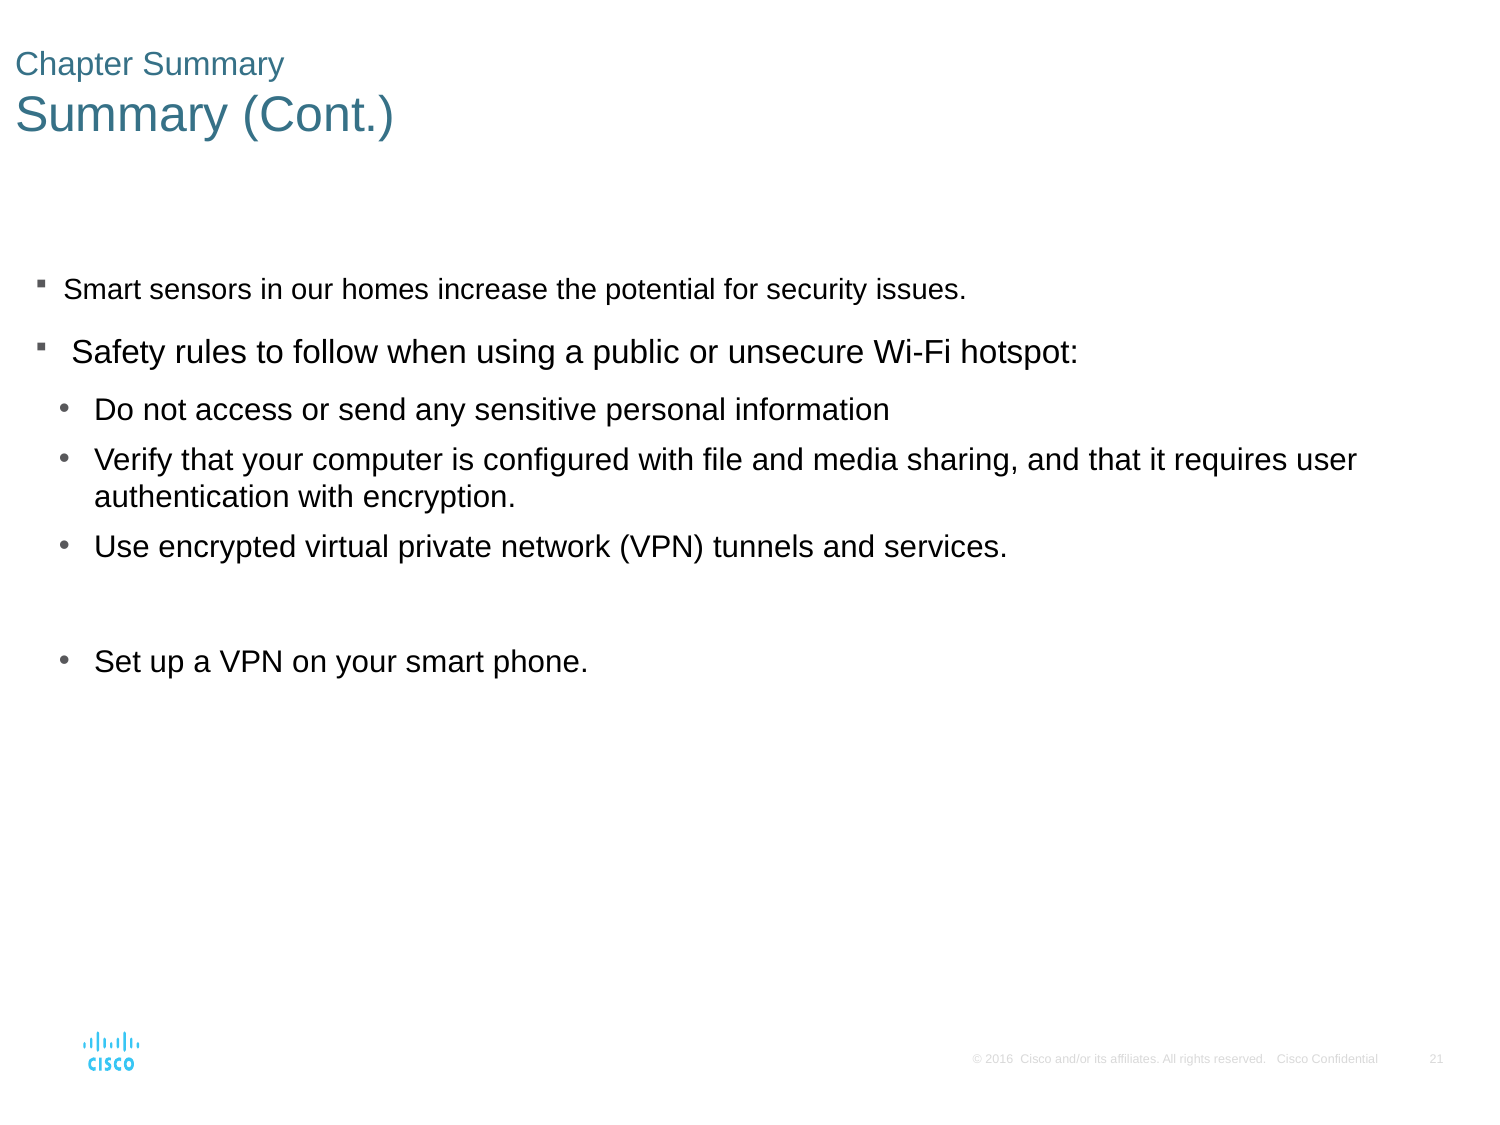

# Chapter Summary Summary (Cont.)
Smart sensors in our homes increase the potential for security issues.
 Safety rules to follow when using a public or unsecure Wi-Fi hotspot:
Do not access or send any sensitive personal information
Verify that your computer is configured with file and media sharing, and that it requires user authentication with encryption.
Use encrypted virtual private network (VPN) tunnels and services.

Set up a VPN on your smart phone.